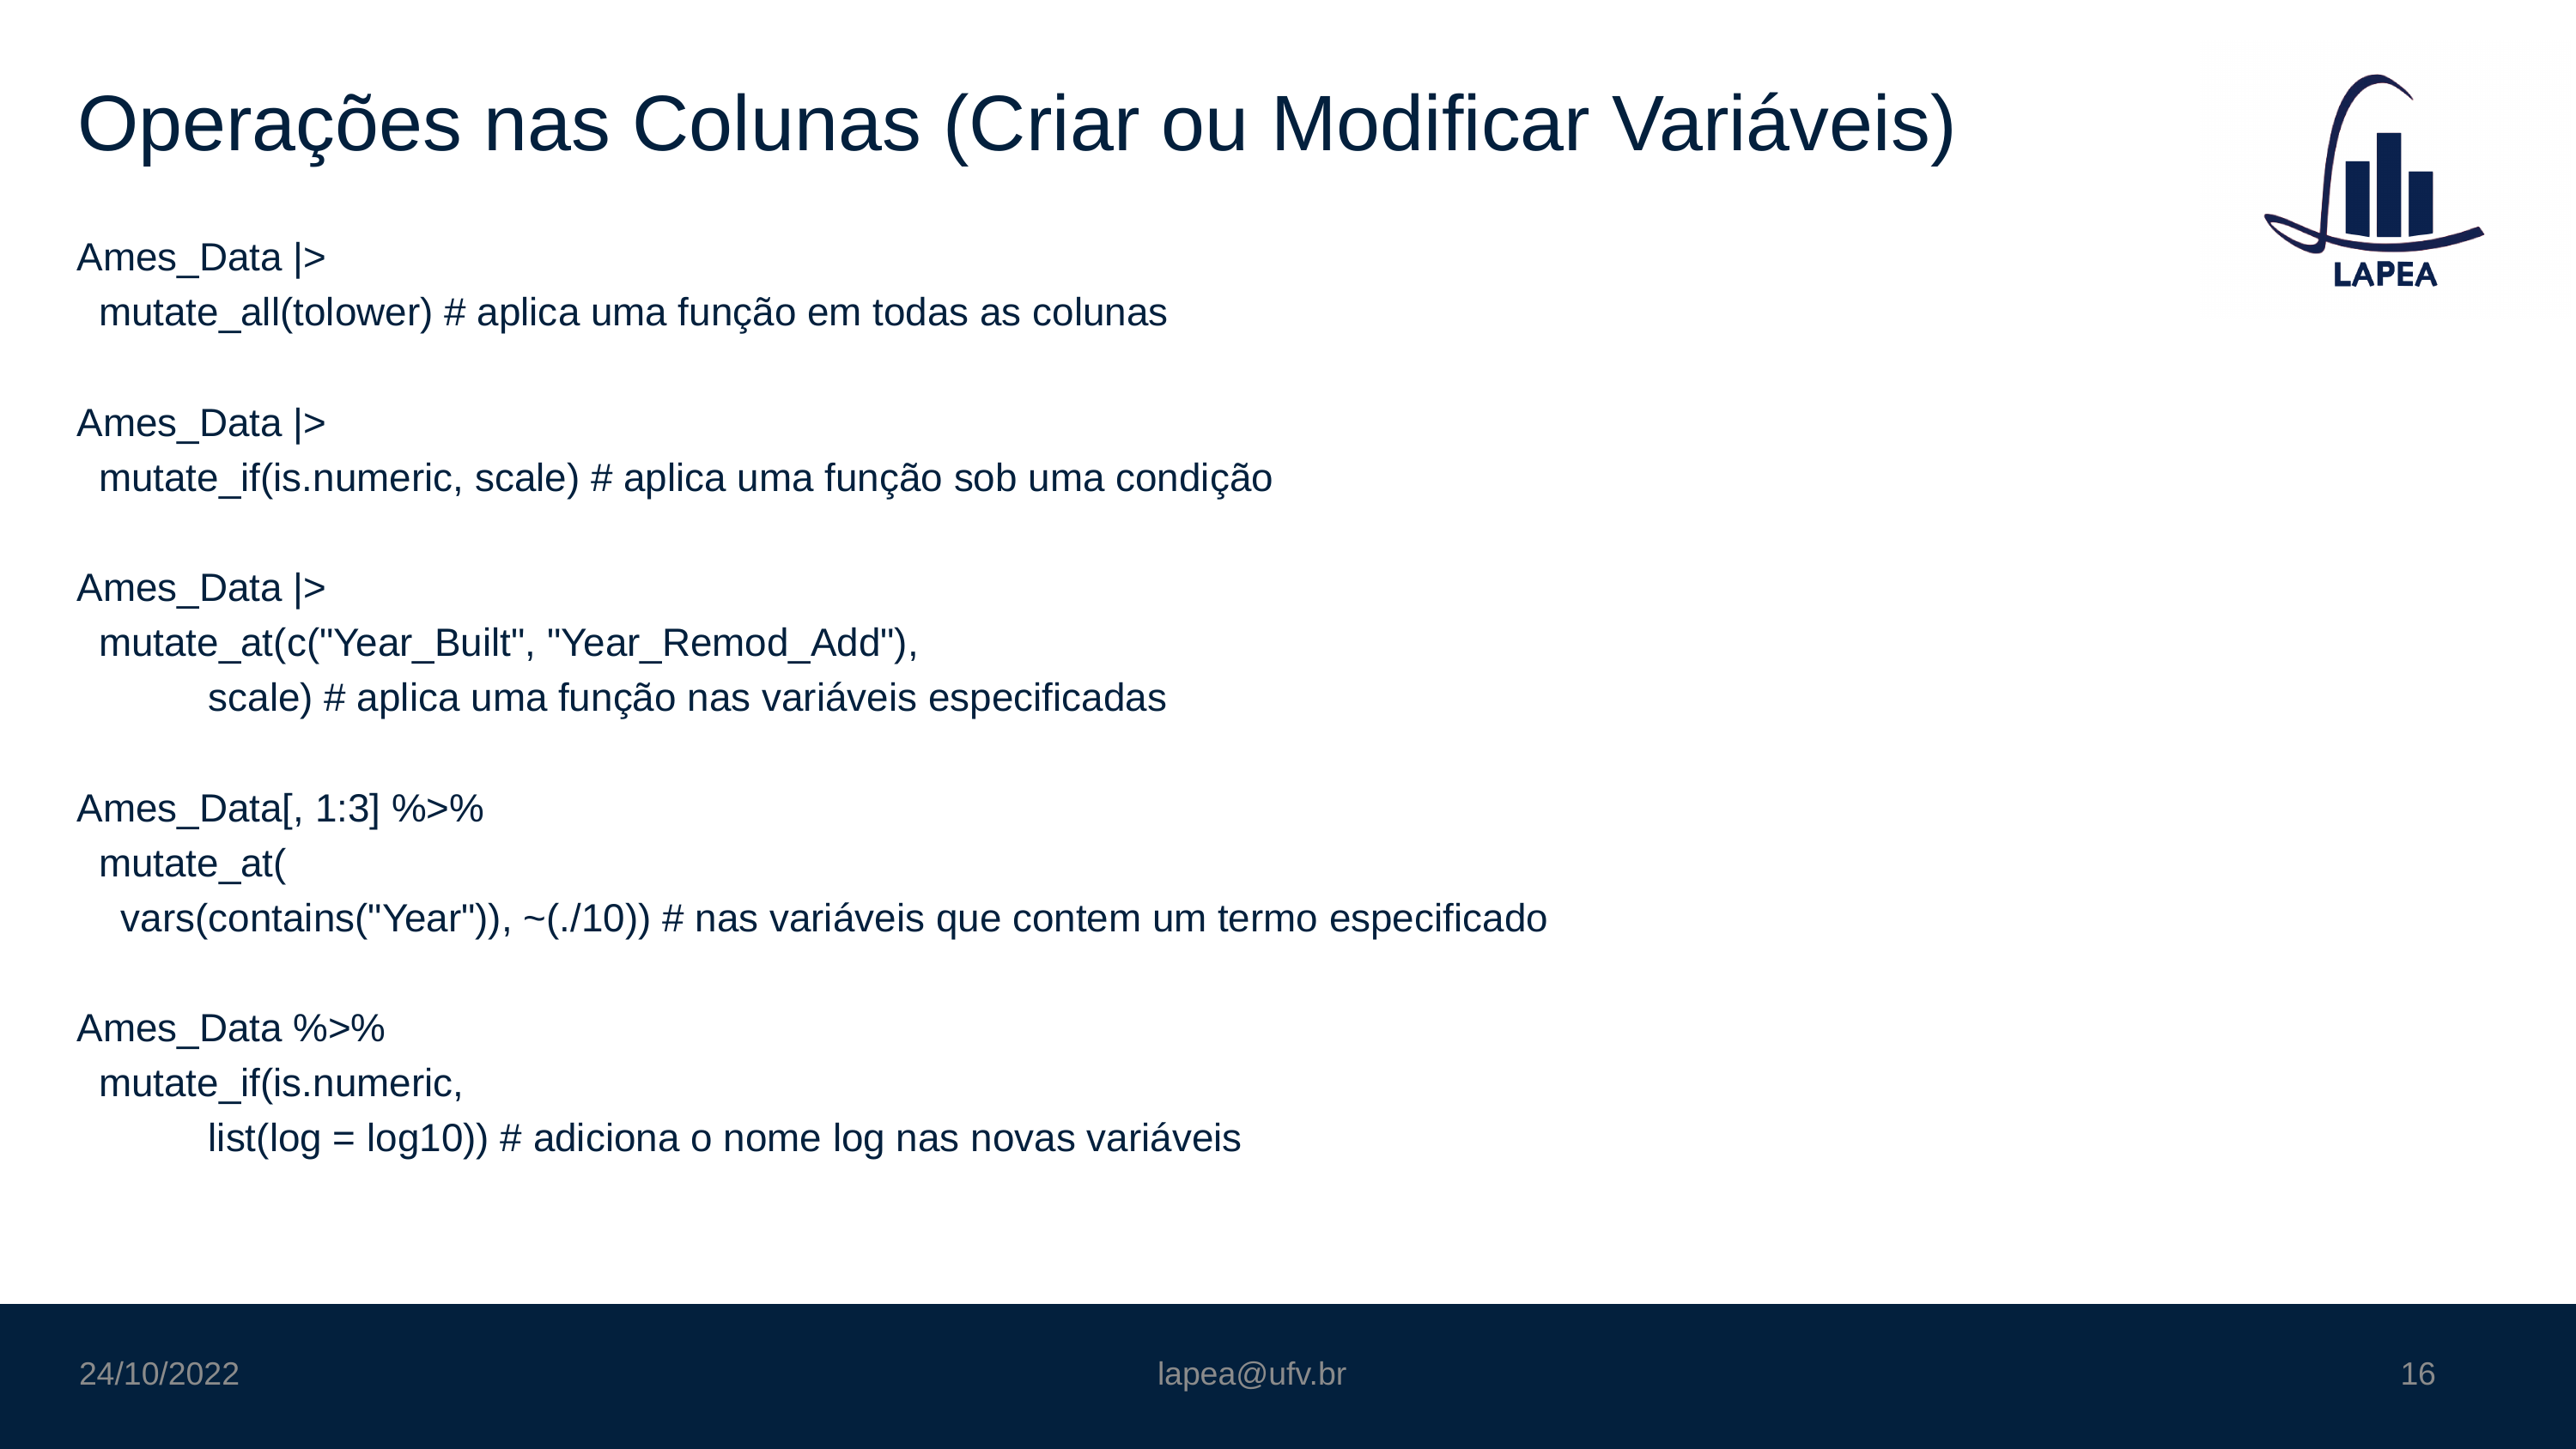

# Operações nas Colunas (Criar ou Modificar Variáveis)
Ames_Data |>
  mutate_all(tolower) # aplica uma função em todas as colunas

Ames_Data |>
  mutate_if(is.numeric, scale) # aplica uma função sob uma condição

Ames_Data |>
  mutate_at(c("Year_Built", "Year_Remod_Add"),
            scale) # aplica uma função nas variáveis especificadas

Ames_Data[, 1:3] %>%
  mutate_at(
    vars(contains("Year")), ~(./10)) # nas variáveis que contem um termo especificado

Ames_Data %>%
  mutate_if(is.numeric,
            list(log = log10)) # adiciona o nome log nas novas variáveis
24/10/2022
lapea@ufv.br
16